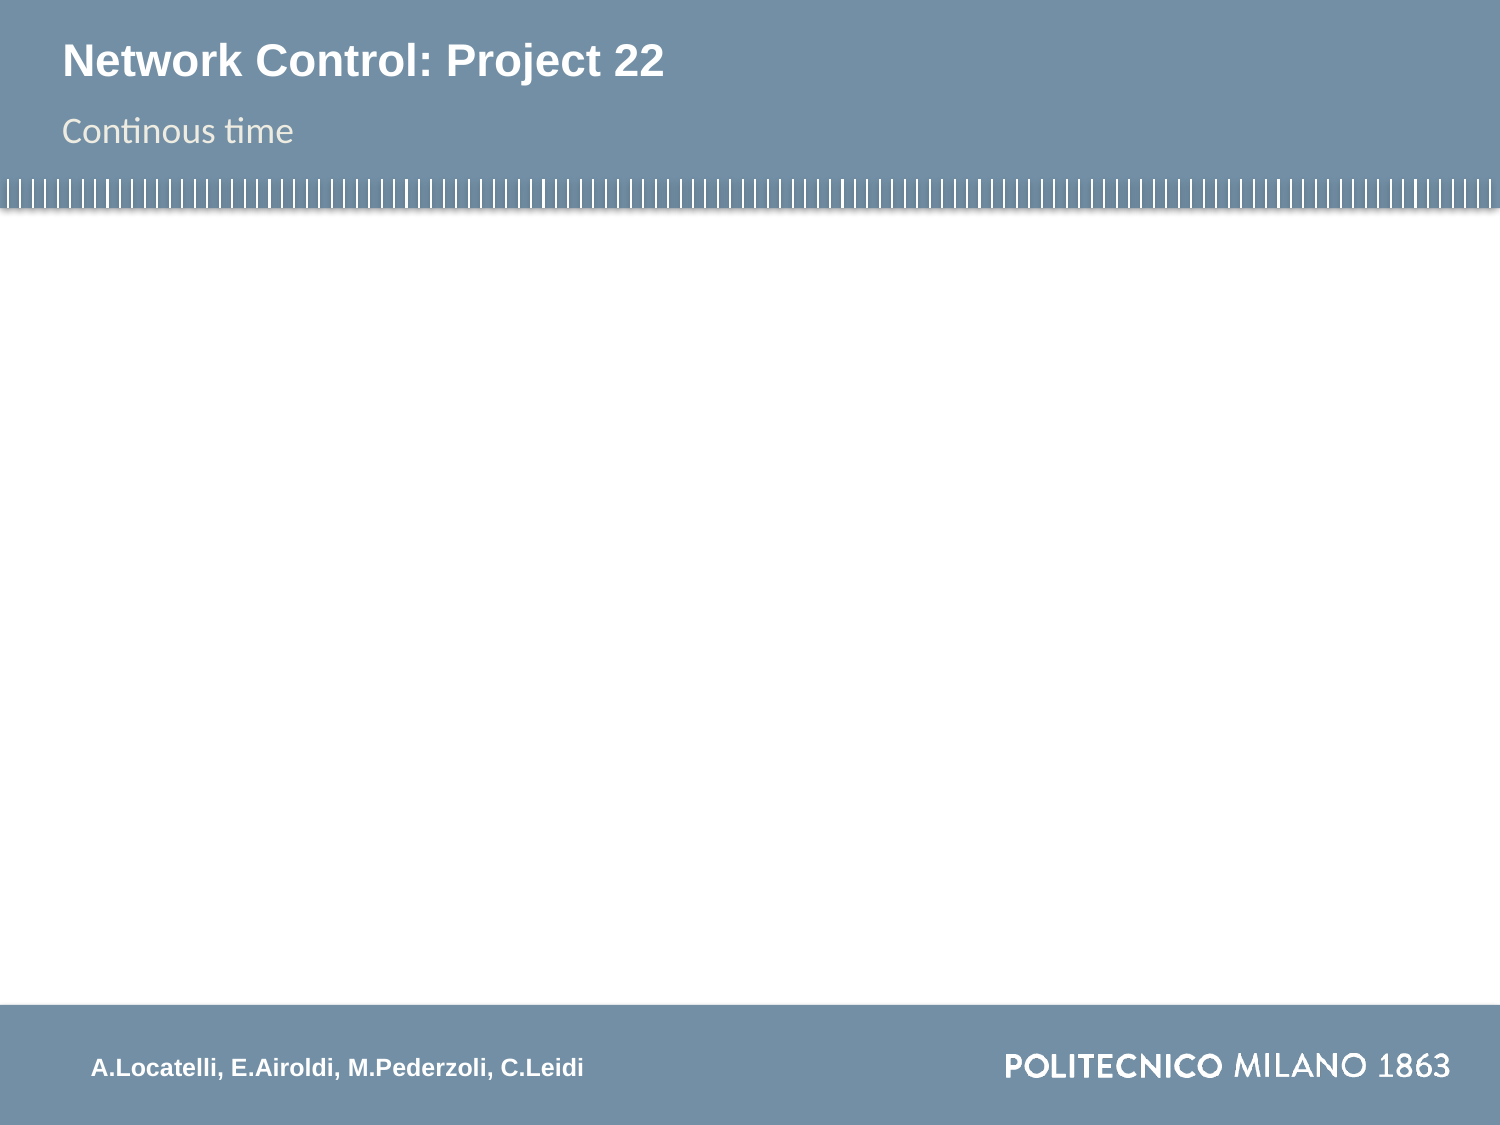

# Network Control: Project 22
Continous time